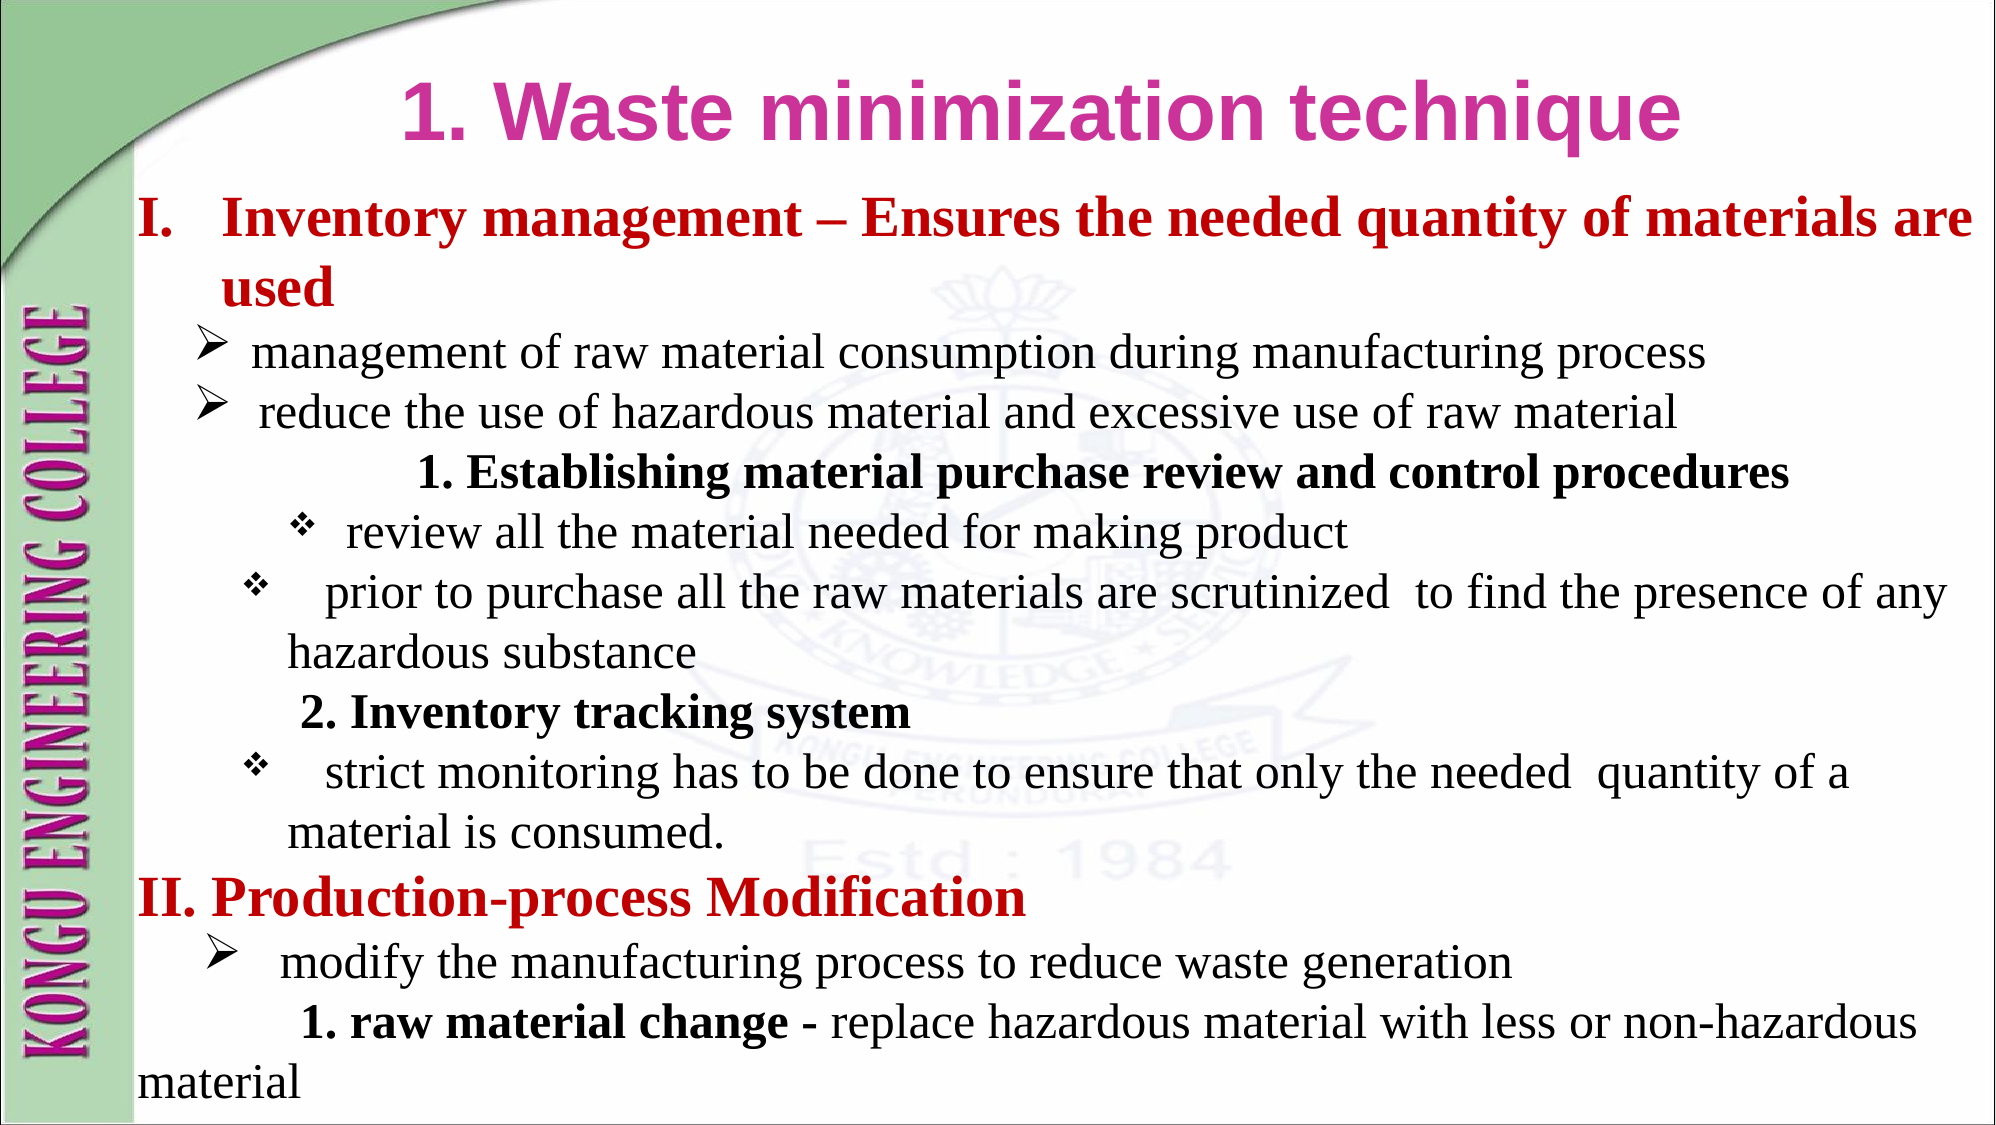

1. Waste minimization technique
Inventory management – Ensures the needed quantity of materials are used
management of raw material consumption during manufacturing process
reduce the use of hazardous material and excessive use of raw material
		  1. Establishing material purchase review and control procedures
 review all the material needed for making product
   prior to purchase all the raw materials are scrutinized  to find the presence of any hazardous substance
             2. Inventory tracking system
   strict monitoring has to be done to ensure that only the needed  quantity of a material is consumed.
II. Production-process Modification
   modify the manufacturing process to reduce waste generation
             1. raw material change - replace hazardous material with less or non-hazardous material